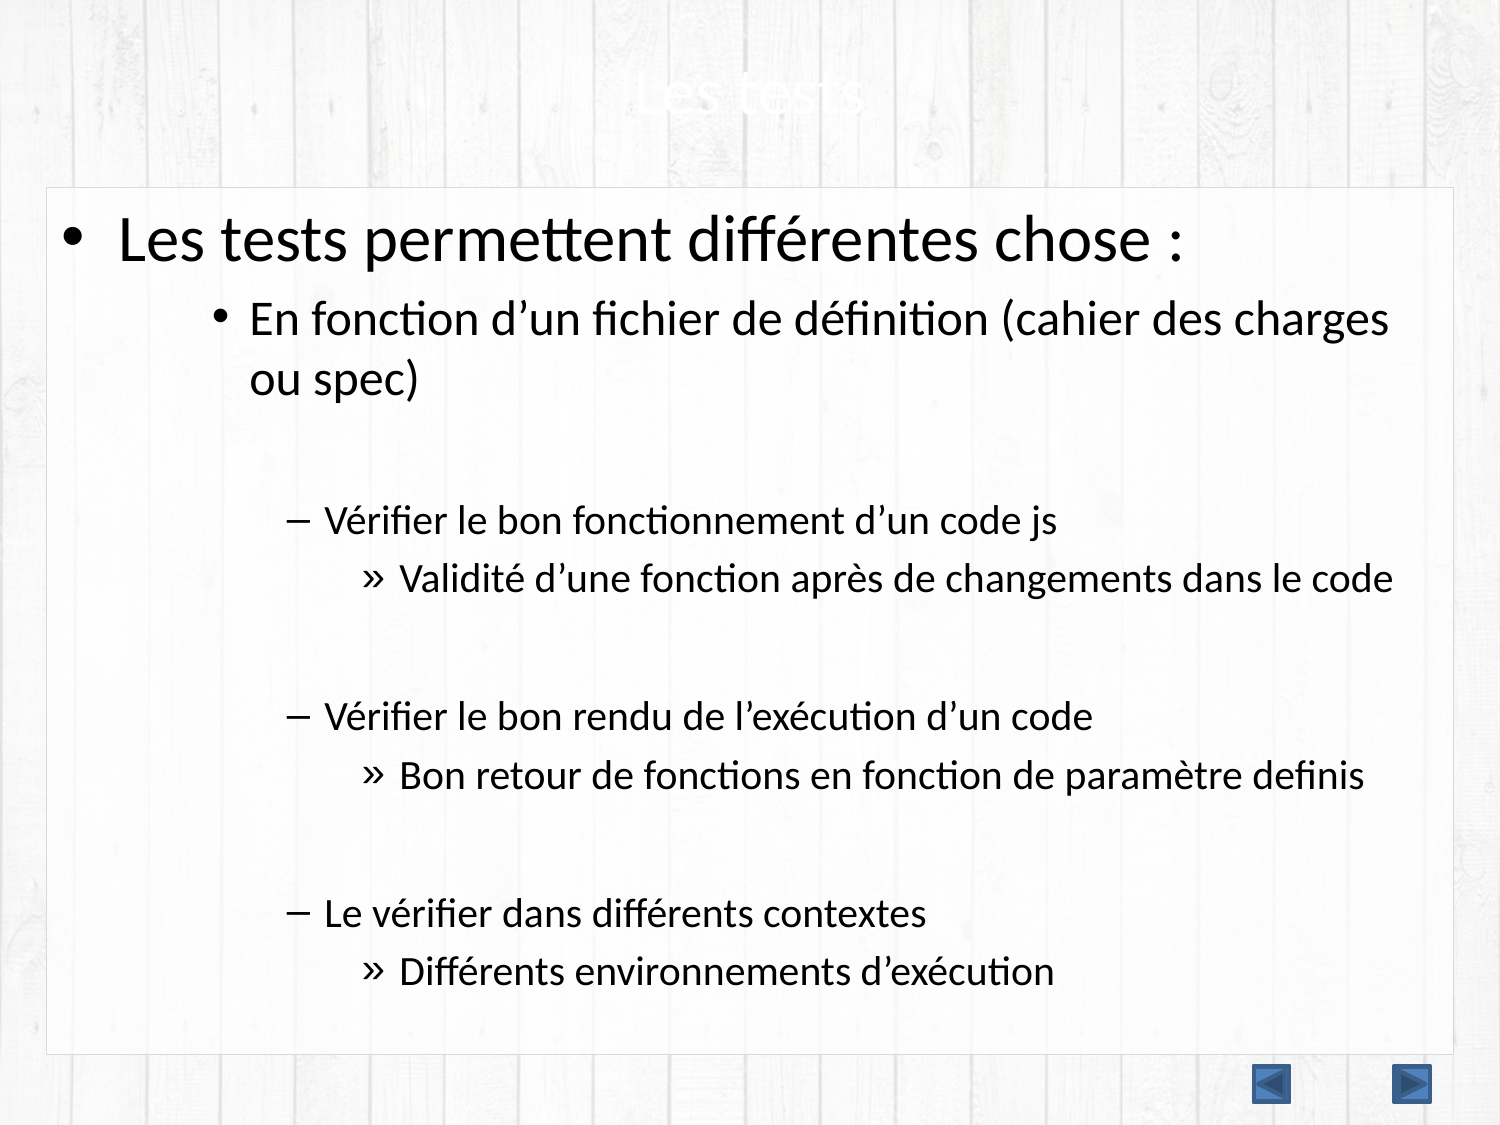

# Les tests
Les tests permettent différentes chose :
En fonction d’un fichier de définition (cahier des charges ou spec)

Vérifier le bon fonctionnement d’un code js
Validité d’une fonction après de changements dans le code

Vérifier le bon rendu de l’exécution d’un code
Bon retour de fonctions en fonction de paramètre definis

Le vérifier dans différents contextes
Différents environnements d’exécution